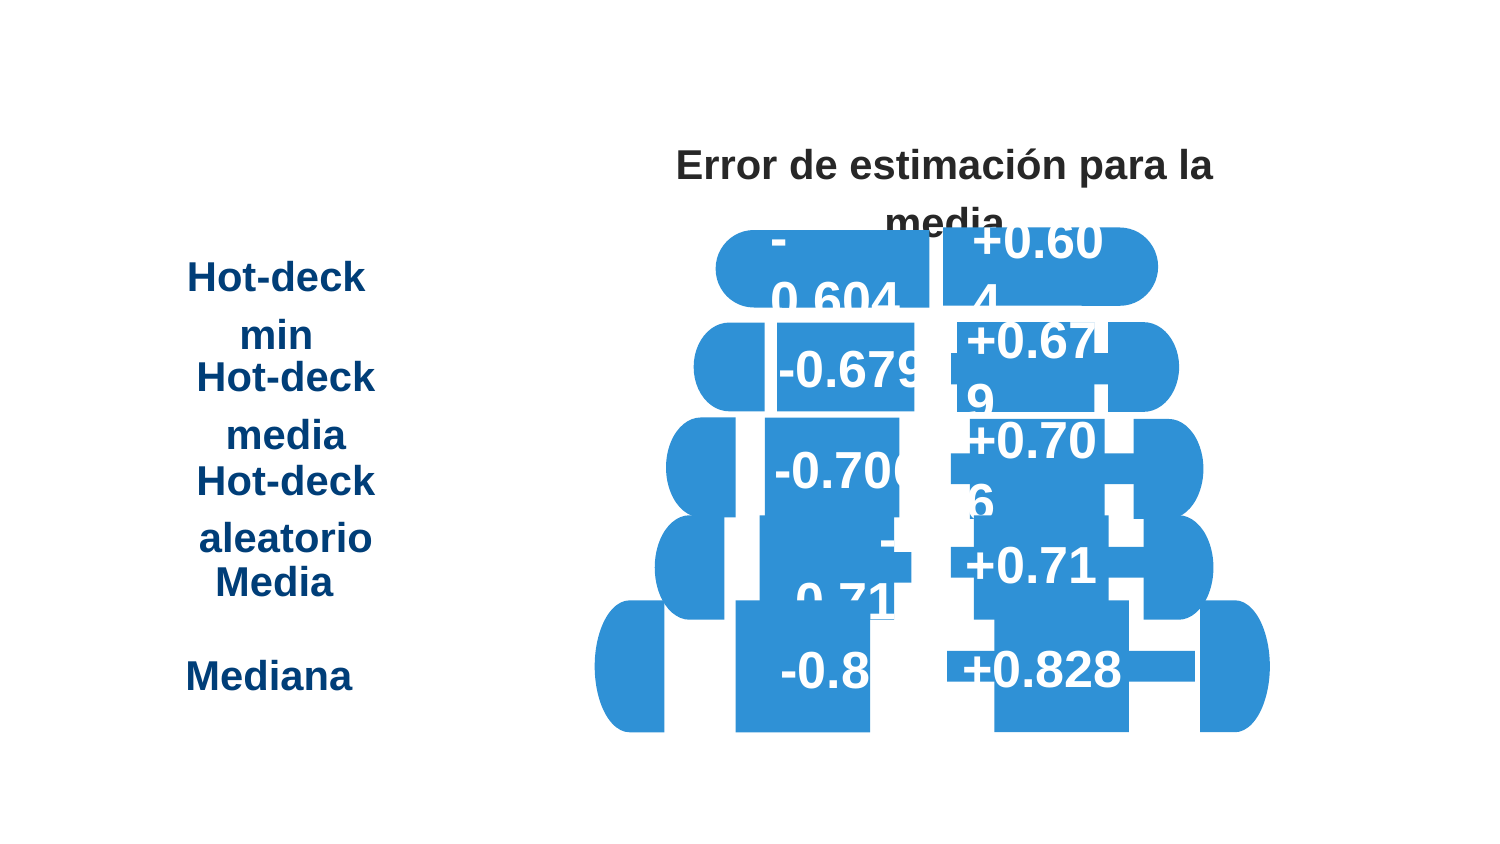

Error de estimación para la media

Hot-deck min

-0.604
+0.604
Hot-deck media

-0.679
+0.679

Hot-deck aleatorio
-0.706
+0.706

Media
+0.71
-0.71
Mediana
+0.828
-0.828